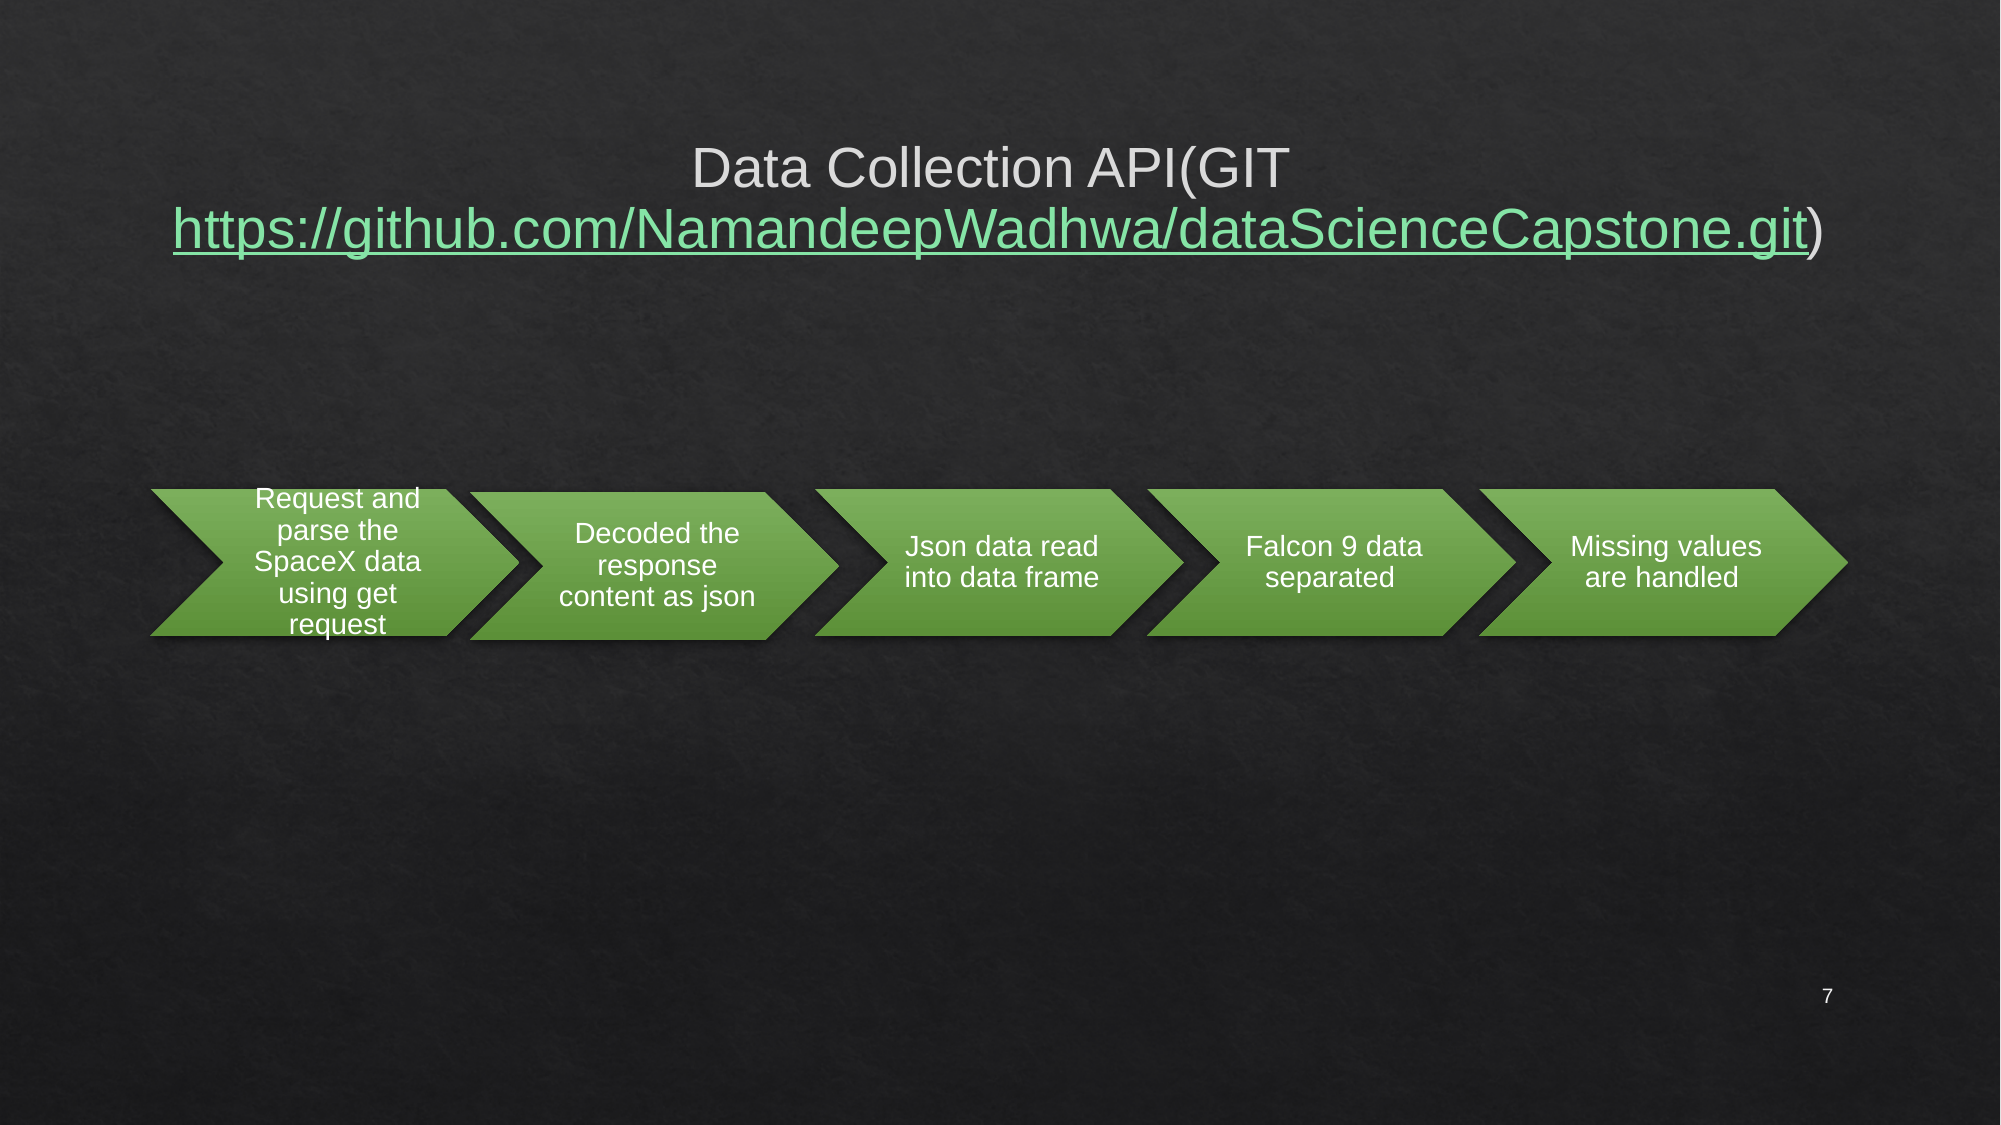

Data Collection API(GIT https://github.com/NamandeepWadhwa/dataScienceCapstone.git)
Request and parse the SpaceX data using get request
Decoded the response content as json
Json data read into data frame
Falcon 9 data separated
Missing values are handled
7